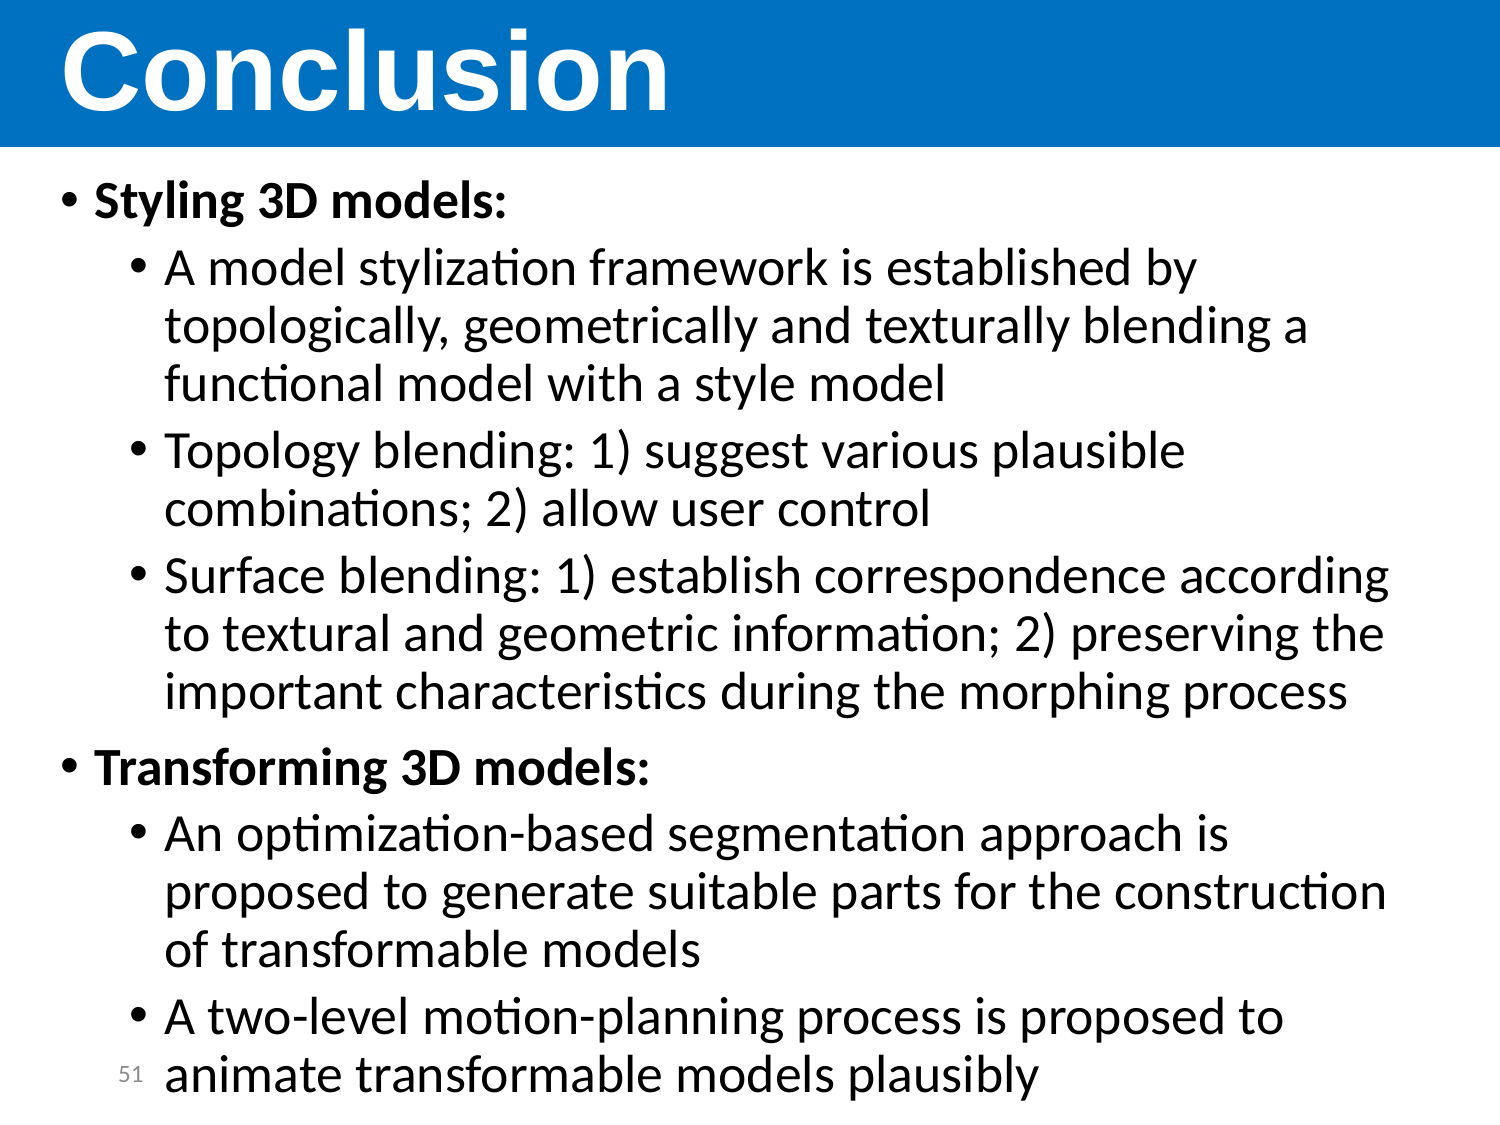

Conclusion
Styling 3D models:
A model stylization framework is established by topologically, geometrically and texturally blending a functional model with a style model
Topology blending: 1) suggest various plausible combinations; 2) allow user control
Surface blending: 1) establish correspondence according to textural and geometric information; 2) preserving the important characteristics during the morphing process
Transforming 3D models:
An optimization-based segmentation approach is proposed to generate suitable parts for the construction of transformable models
A two-level motion-planning process is proposed to animate transformable models plausibly

51